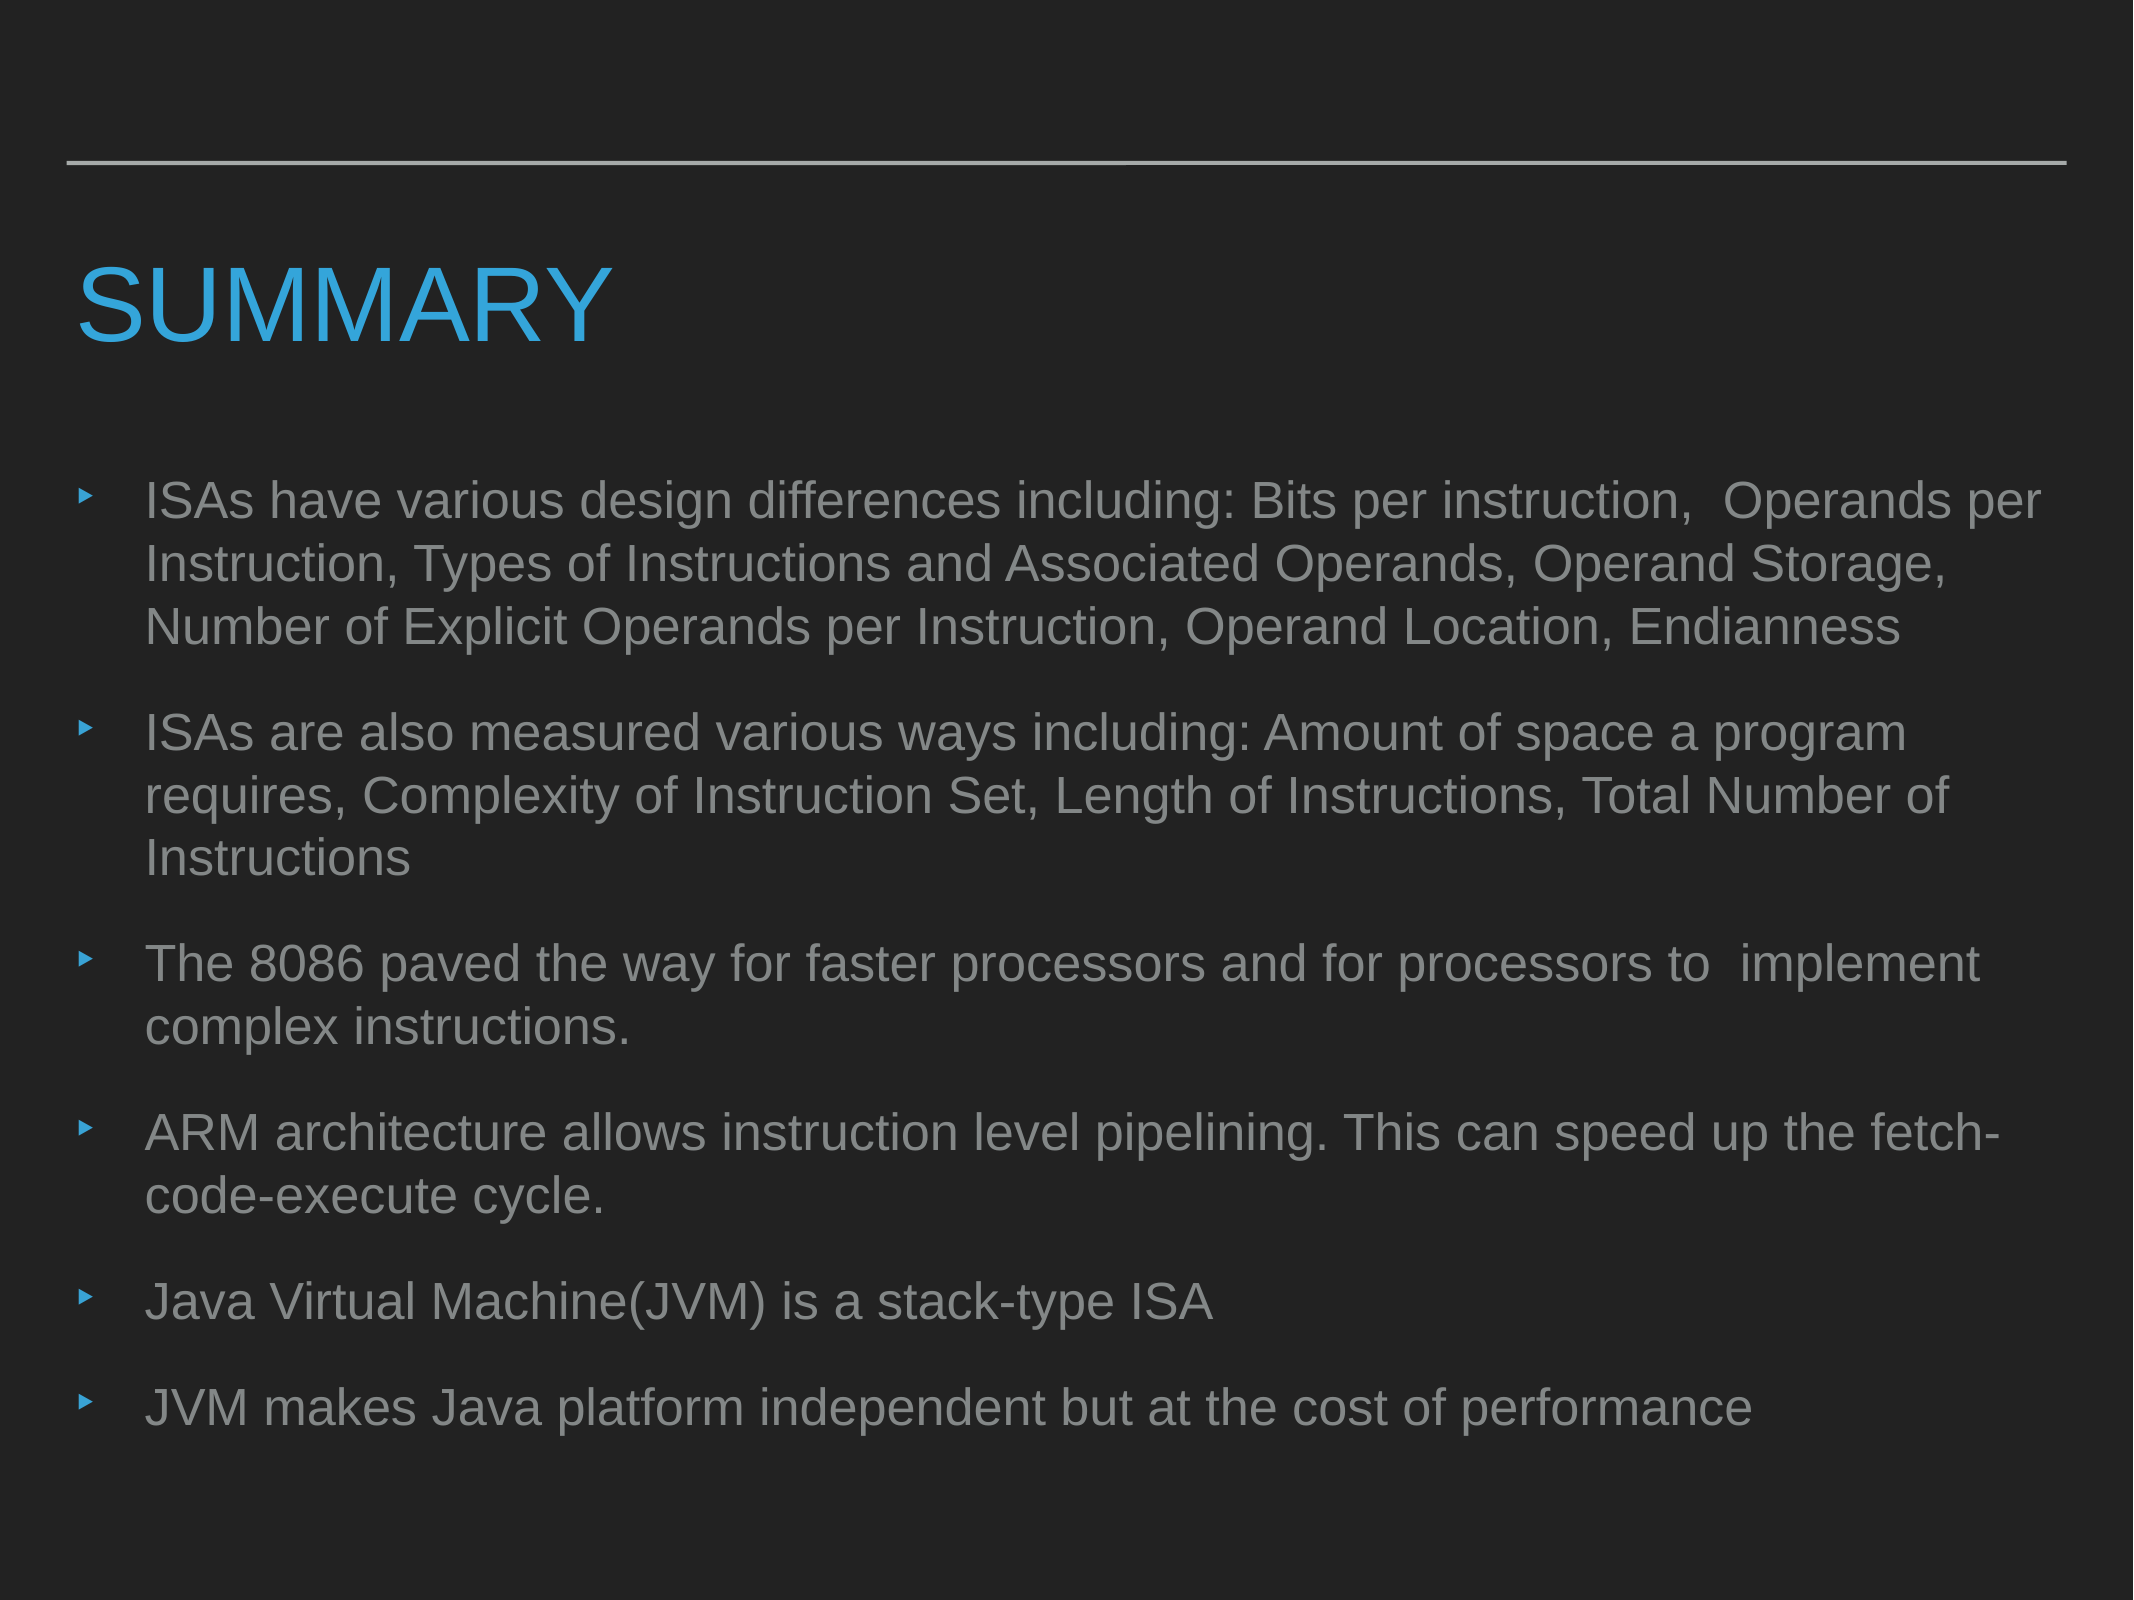

# Summary
ISAs have various design differences including: Bits per instruction,  Operands per Instruction, Types of Instructions and Associated Operands, Operand Storage, Number of Explicit Operands per Instruction, Operand Location, Endianness
ISAs are also measured various ways including: Amount of space a program requires, Complexity of Instruction Set, Length of Instructions, Total Number of Instructions
The 8086 paved the way for faster processors and for processors to  implement complex instructions.
ARM architecture allows instruction level pipelining. This can speed up the fetch-code-execute cycle.
Java Virtual Machine(JVM) is a stack-type ISA
JVM makes Java platform independent but at the cost of performance